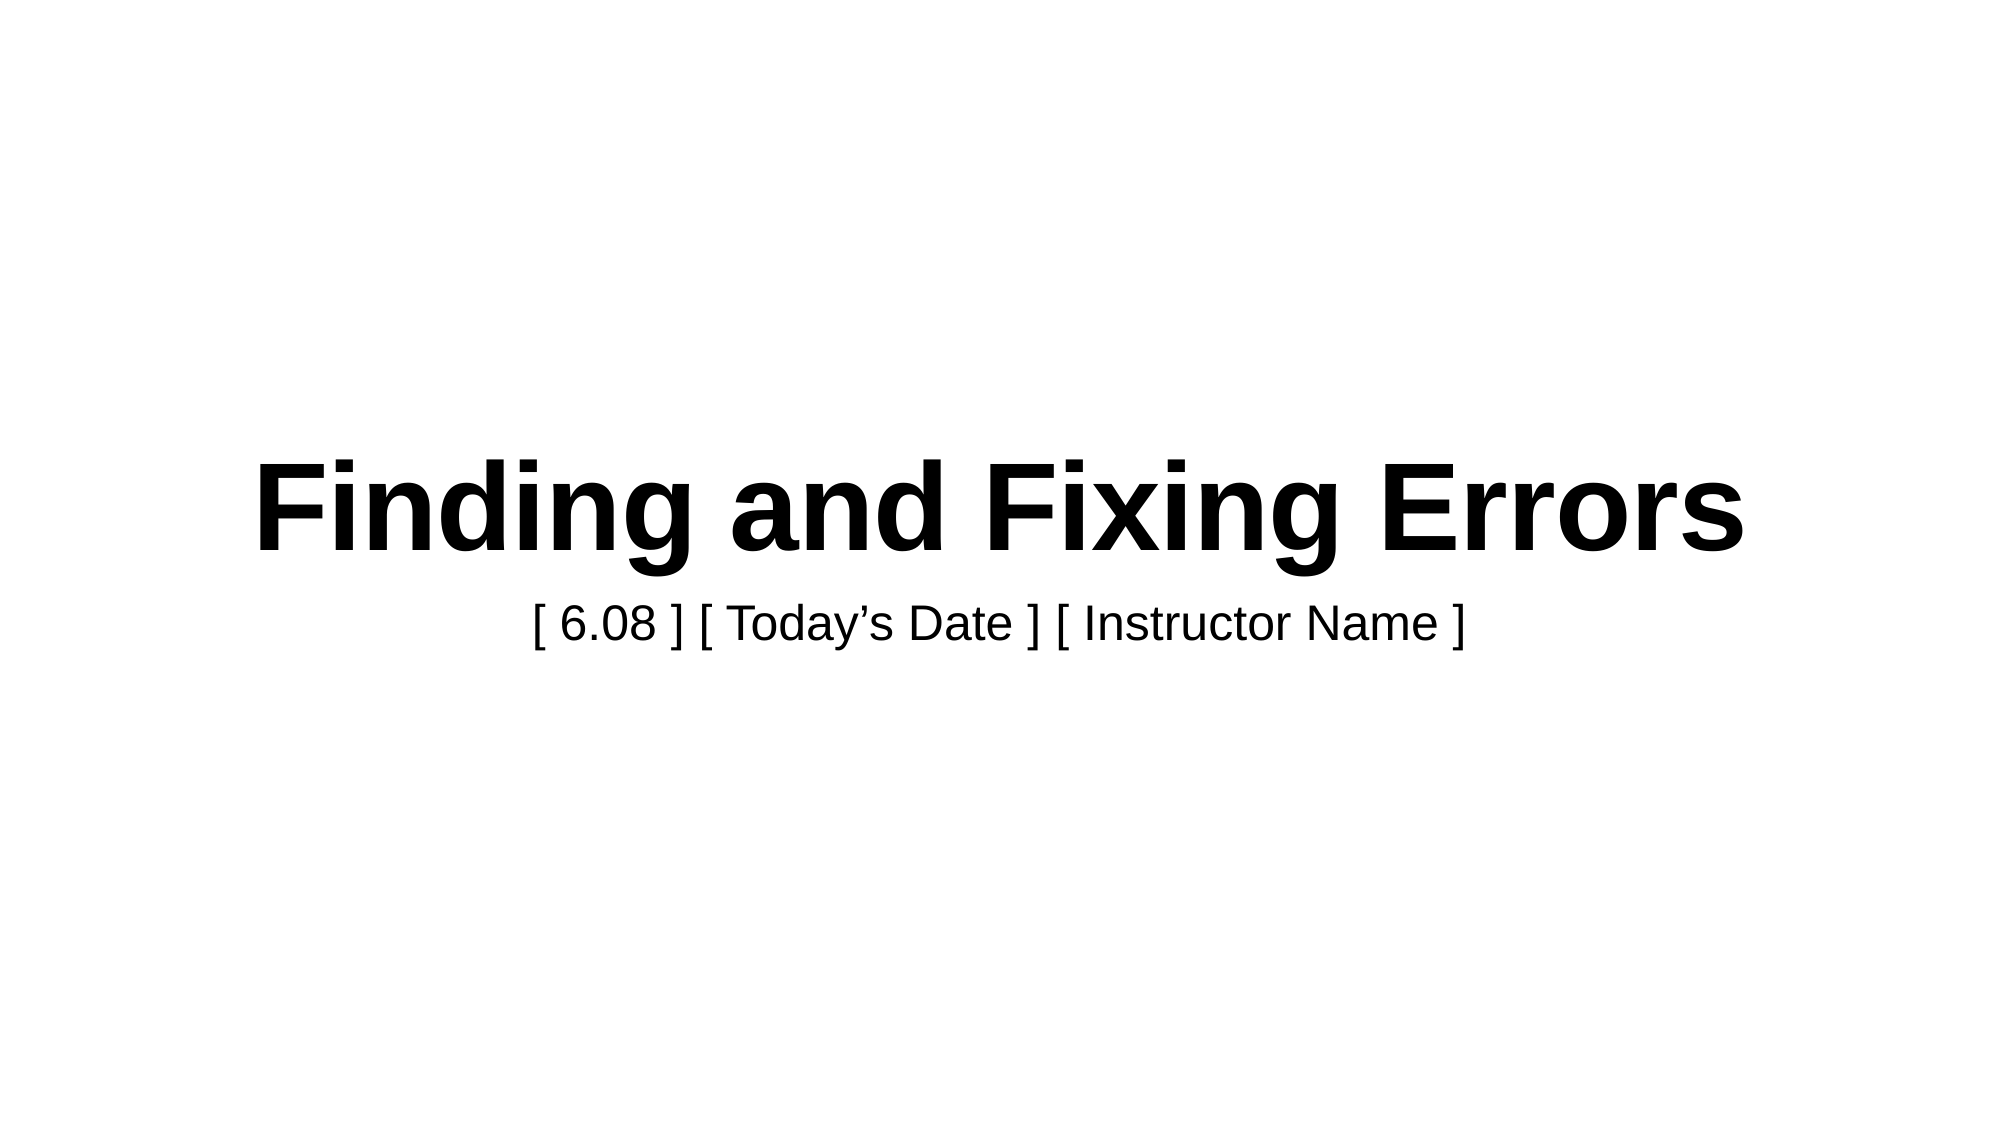

# Finding and Fixing Errors
[ 6.08 ] [ Today’s Date ] [ Instructor Name ]